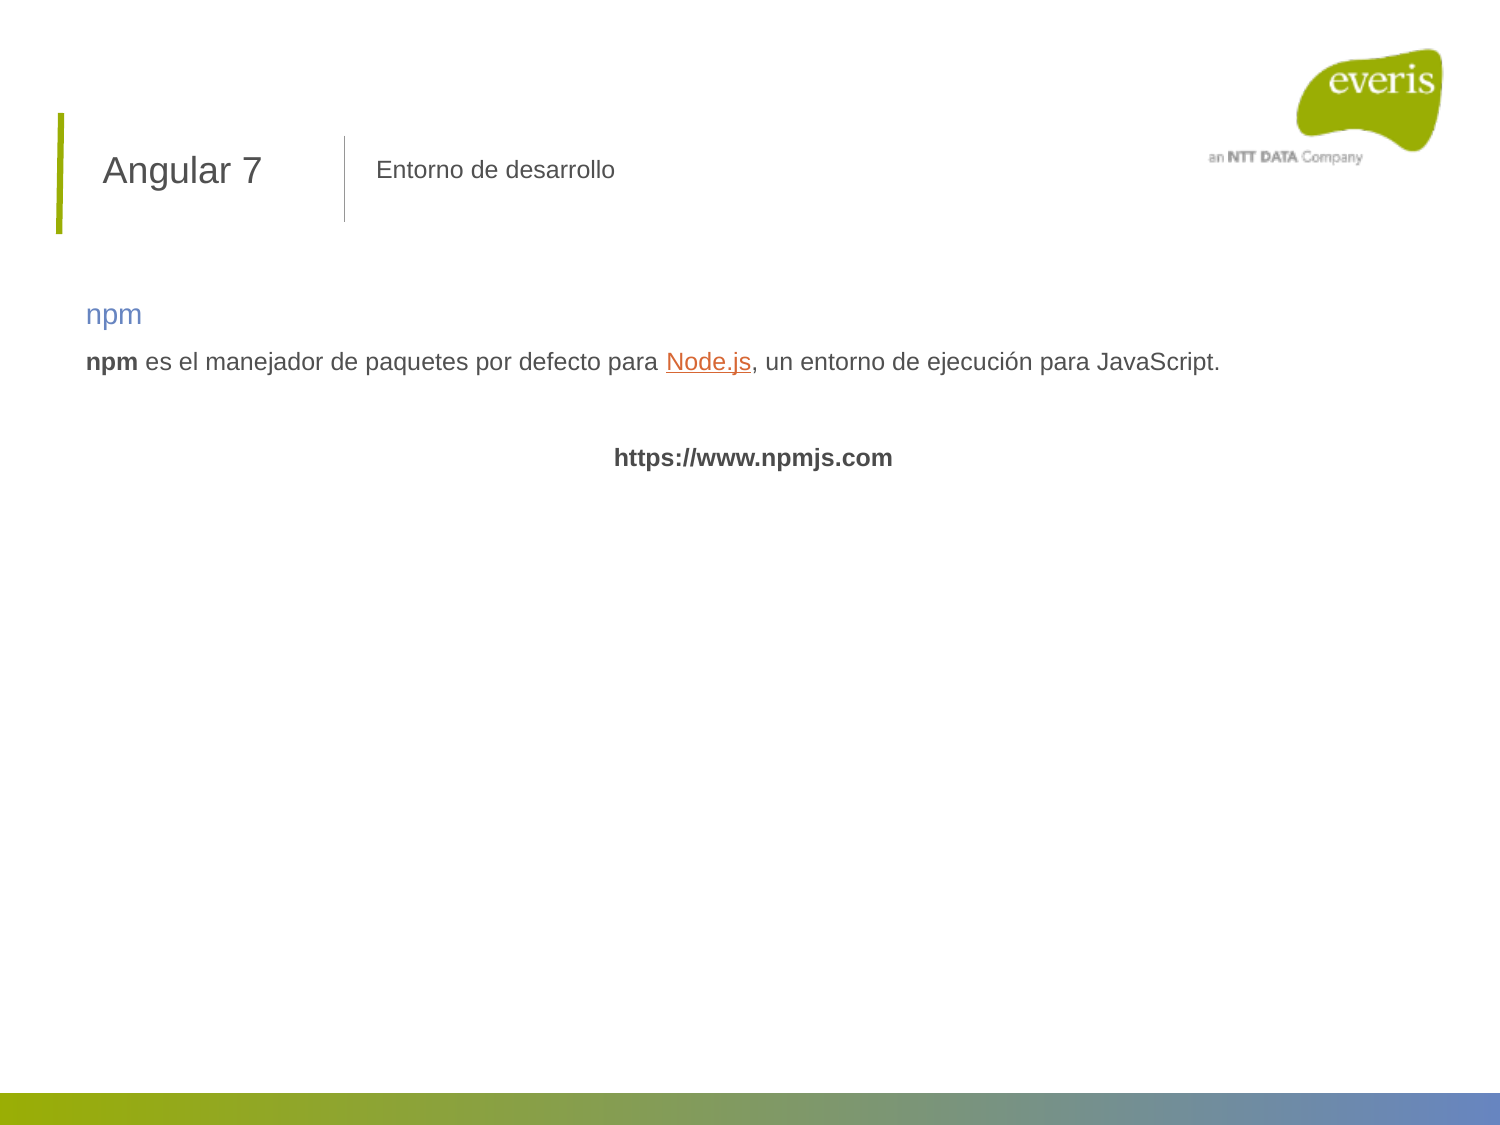

Angular 7
Entorno de desarrollo
npm
npm es el manejador de paquetes por defecto para Node.js, un entorno de ejecución para JavaScript.

https://www.npmjs.com